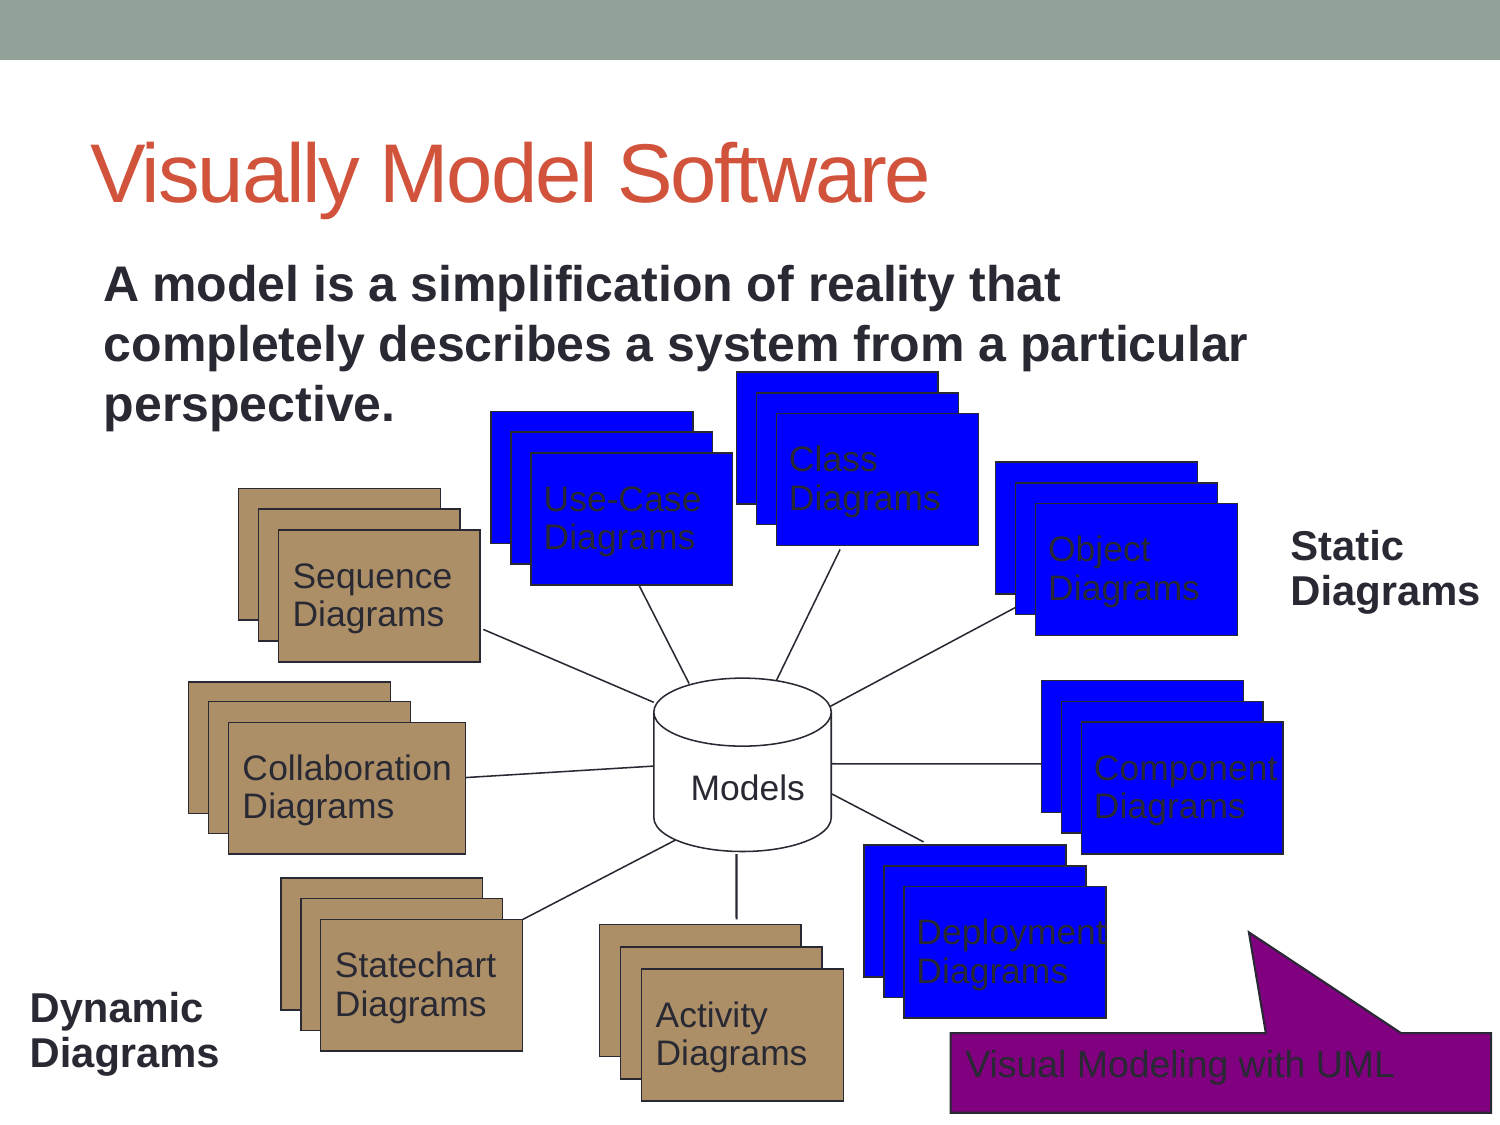

# Visually Model Software
A model is a simplification of reality that completely describes a system from a particular perspective.

Class
Diagrams

Use-Case
Diagrams

Object
Diagrams

Sequence
Diagrams

Component
Diagrams
Collaboration
Diagrams
Models

Deployment
Diagrams

Statechart
Diagrams

Activity
Diagrams
Static
Diagrams
Dynamic
Diagrams
Visual Modeling with UML